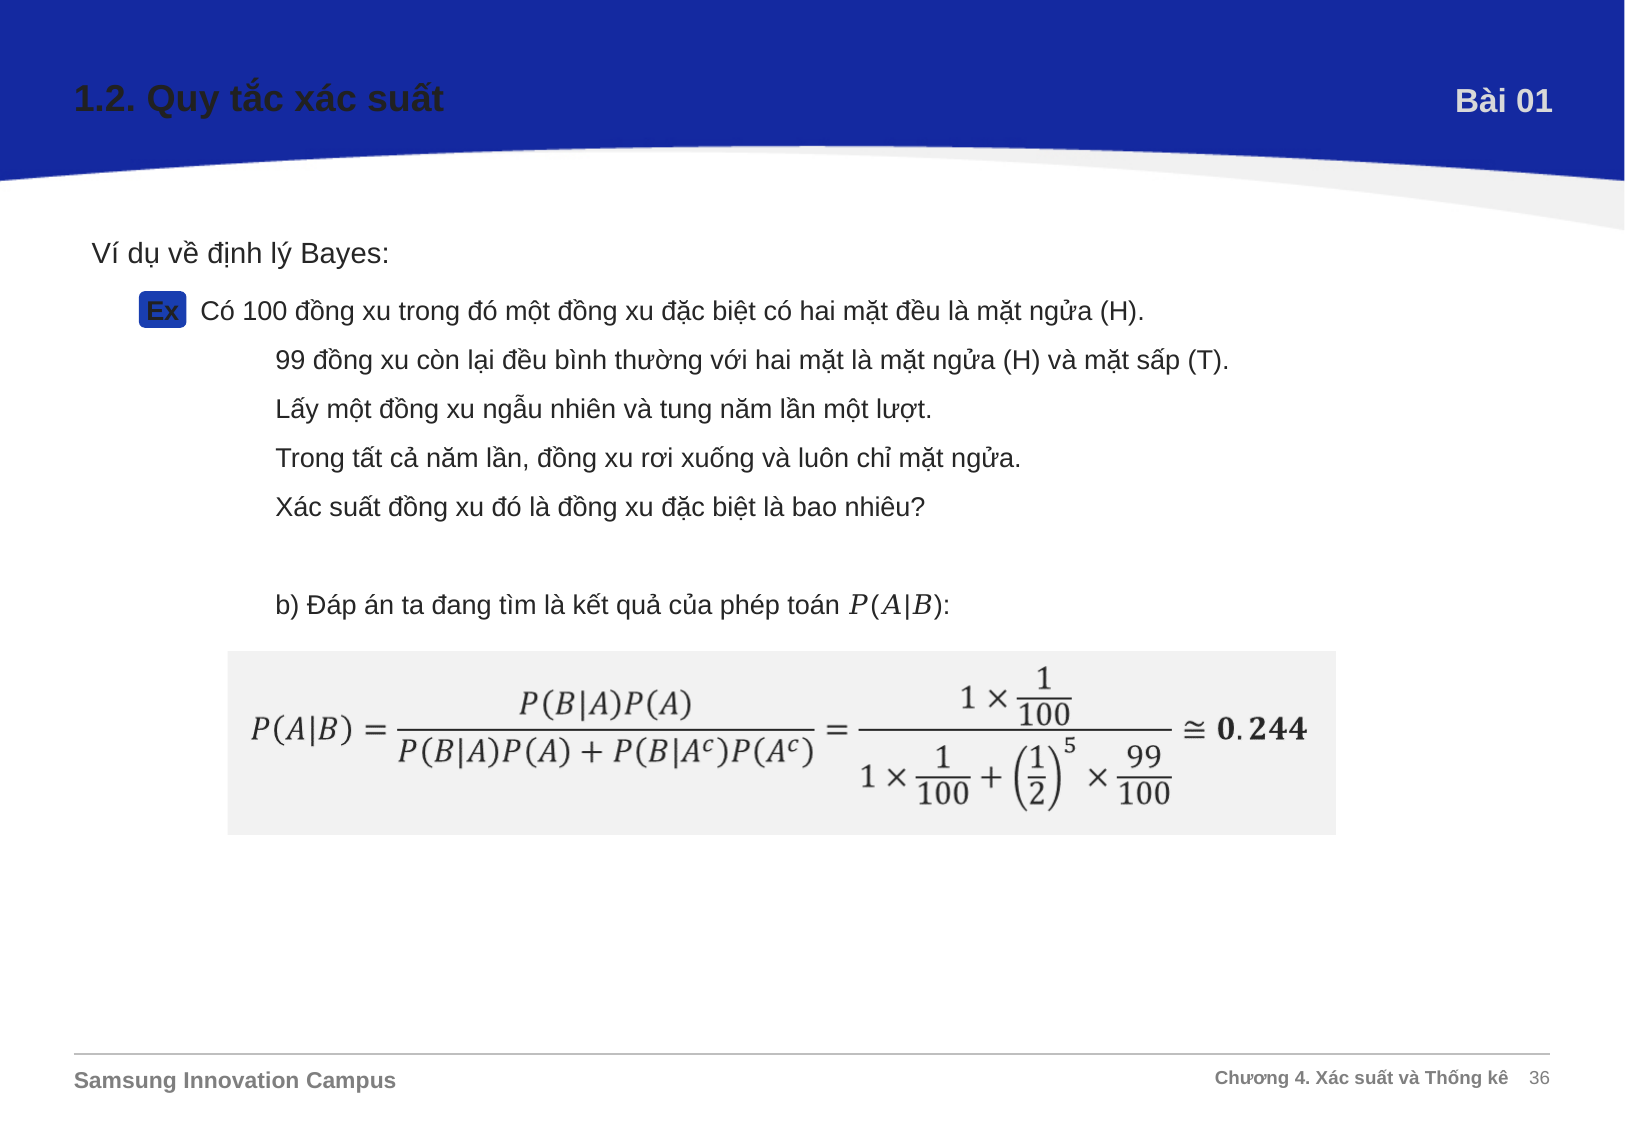

1.2. Quy tắc xác suất
Bài 01
Ví dụ về định lý Bayes:
Có 100 đồng xu trong đó một đồng xu đặc biệt có hai mặt đều là mặt ngửa (H).
          99 đồng xu còn lại đều bình thường với hai mặt là mặt ngửa (H) và mặt sấp (T).
          Lấy một đồng xu ngẫu nhiên và tung năm lần một lượt.
          Trong tất cả năm lần, đồng xu rơi xuống và luôn chỉ mặt ngửa.
          Xác suất đồng xu đó là đồng xu đặc biệt là bao nhiêu?

          b) Đáp án ta đang tìm là kết quả của phép toán 𝑃(𝐴|𝐵):
Ex